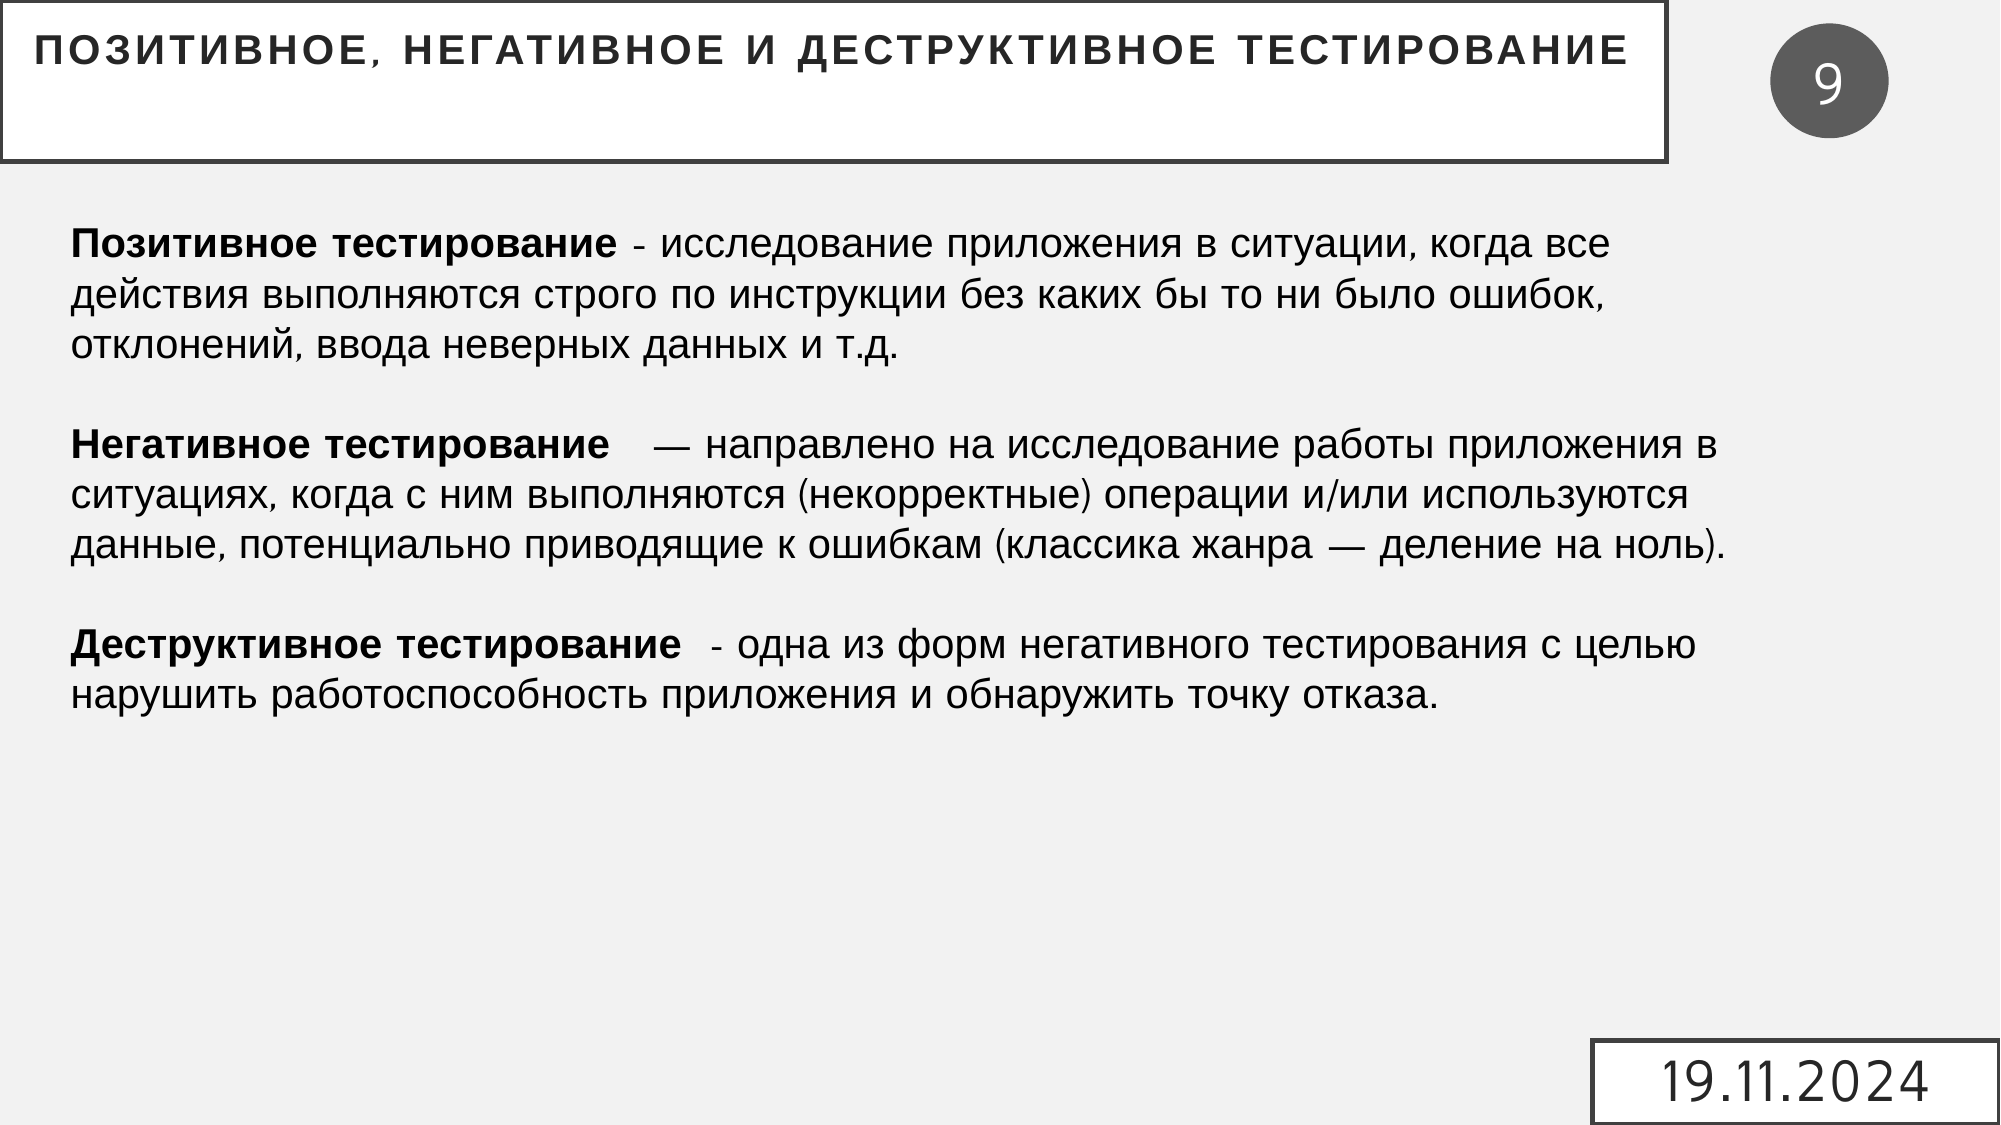

# Позитивное, негативное и деструктивное тестирование

9
Позитивное тестирование - исследование приложения в ситуации, когда все действия выполняются строго по инструкции без каких бы то ни было ошибок, отклонений, ввода неверных данных и т.д.

Негативное тестирование   — направлено на исследование работы приложения в ситуациях, когда с ним выполняются (некорректные) операции и/или используются данные, потенциально приводящие к ошибкам (классика жанра — деление на ноль).

Деструктивное тестирование  - одна из форм негативного тестирования с целью нарушить работоспособность приложения и обнаружить точку отказа.

19.11.2024